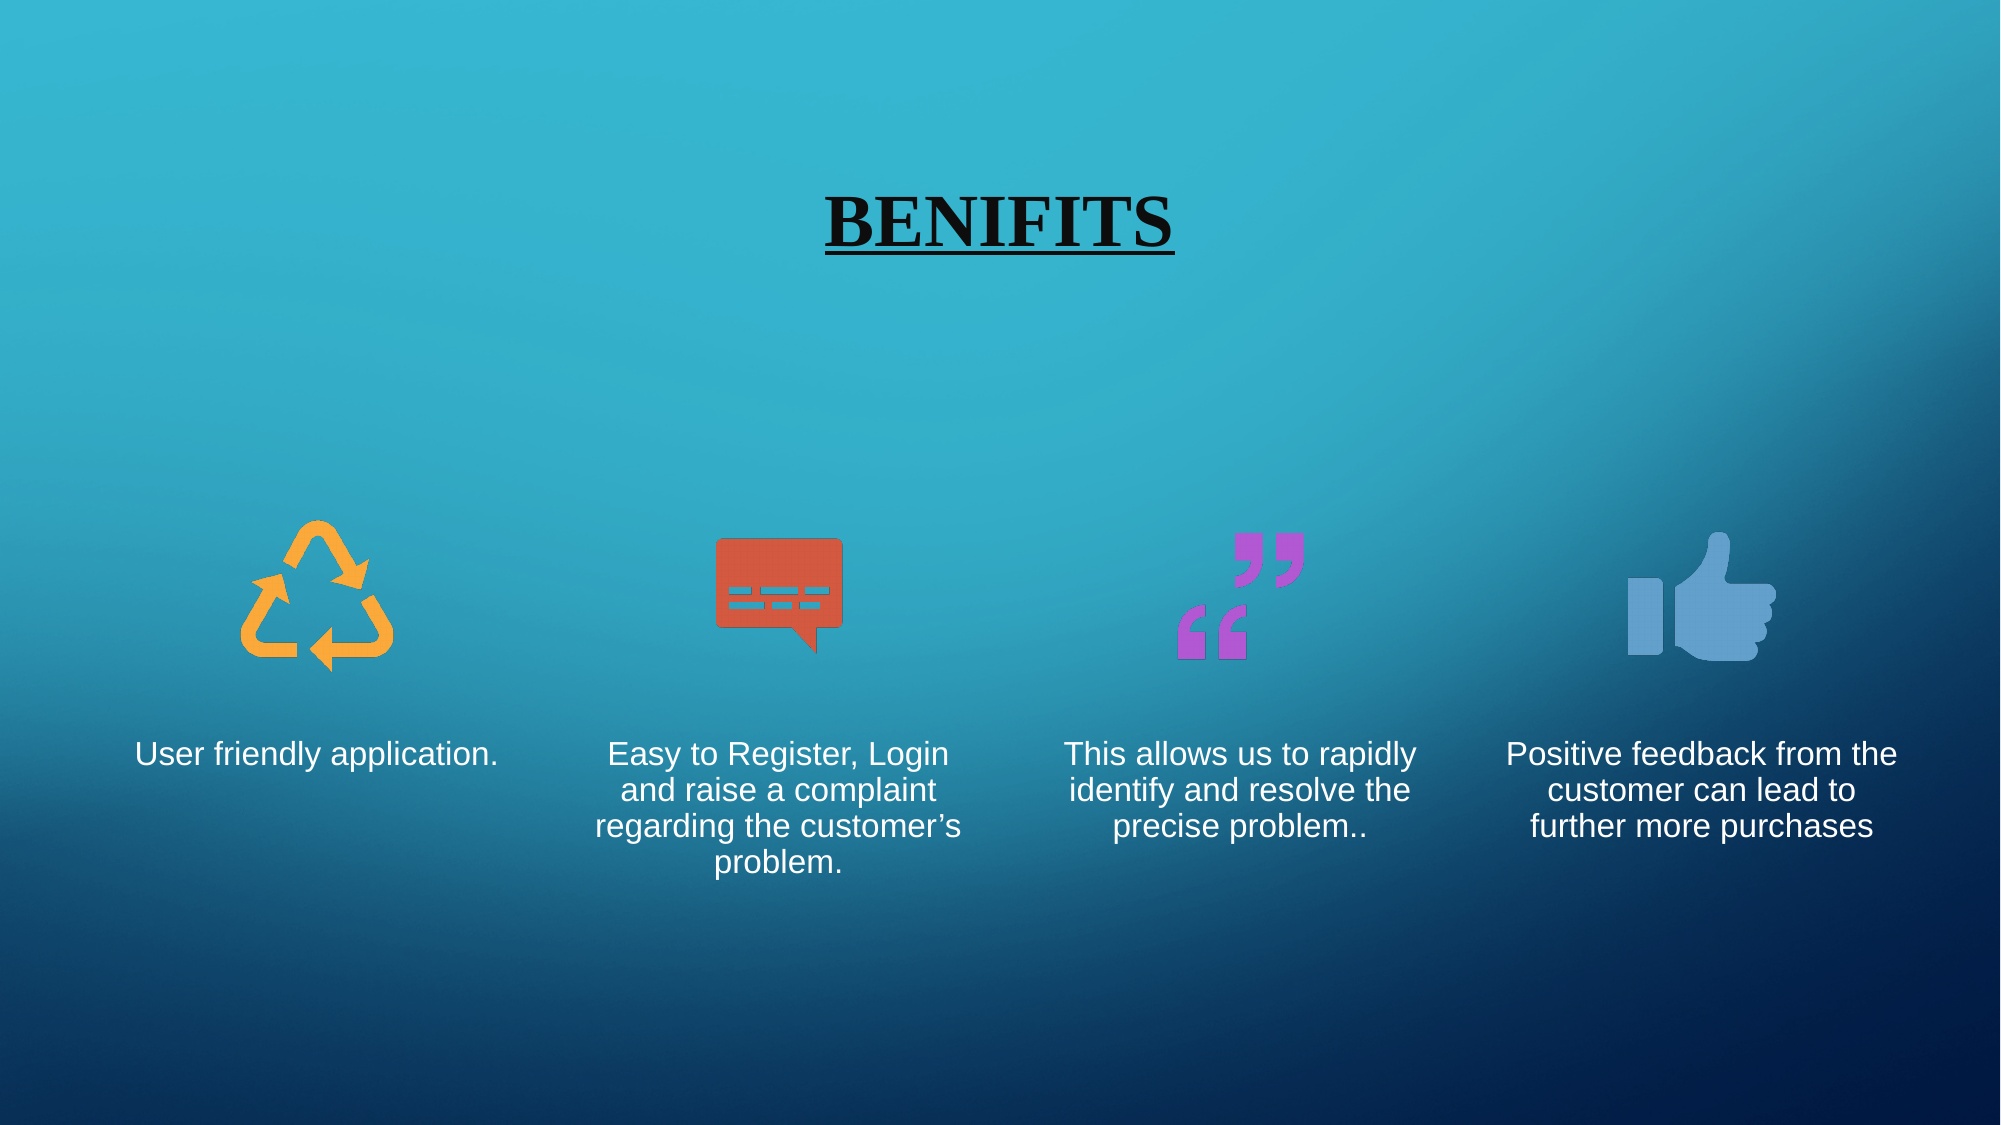

# BENIFITS
User friendly application.
Easy to Register, Login and raise a complaint regarding the customer’s problem.
This allows us to rapidly identify and resolve the precise problem..
Positive feedback from the customer can lead to further more purchases